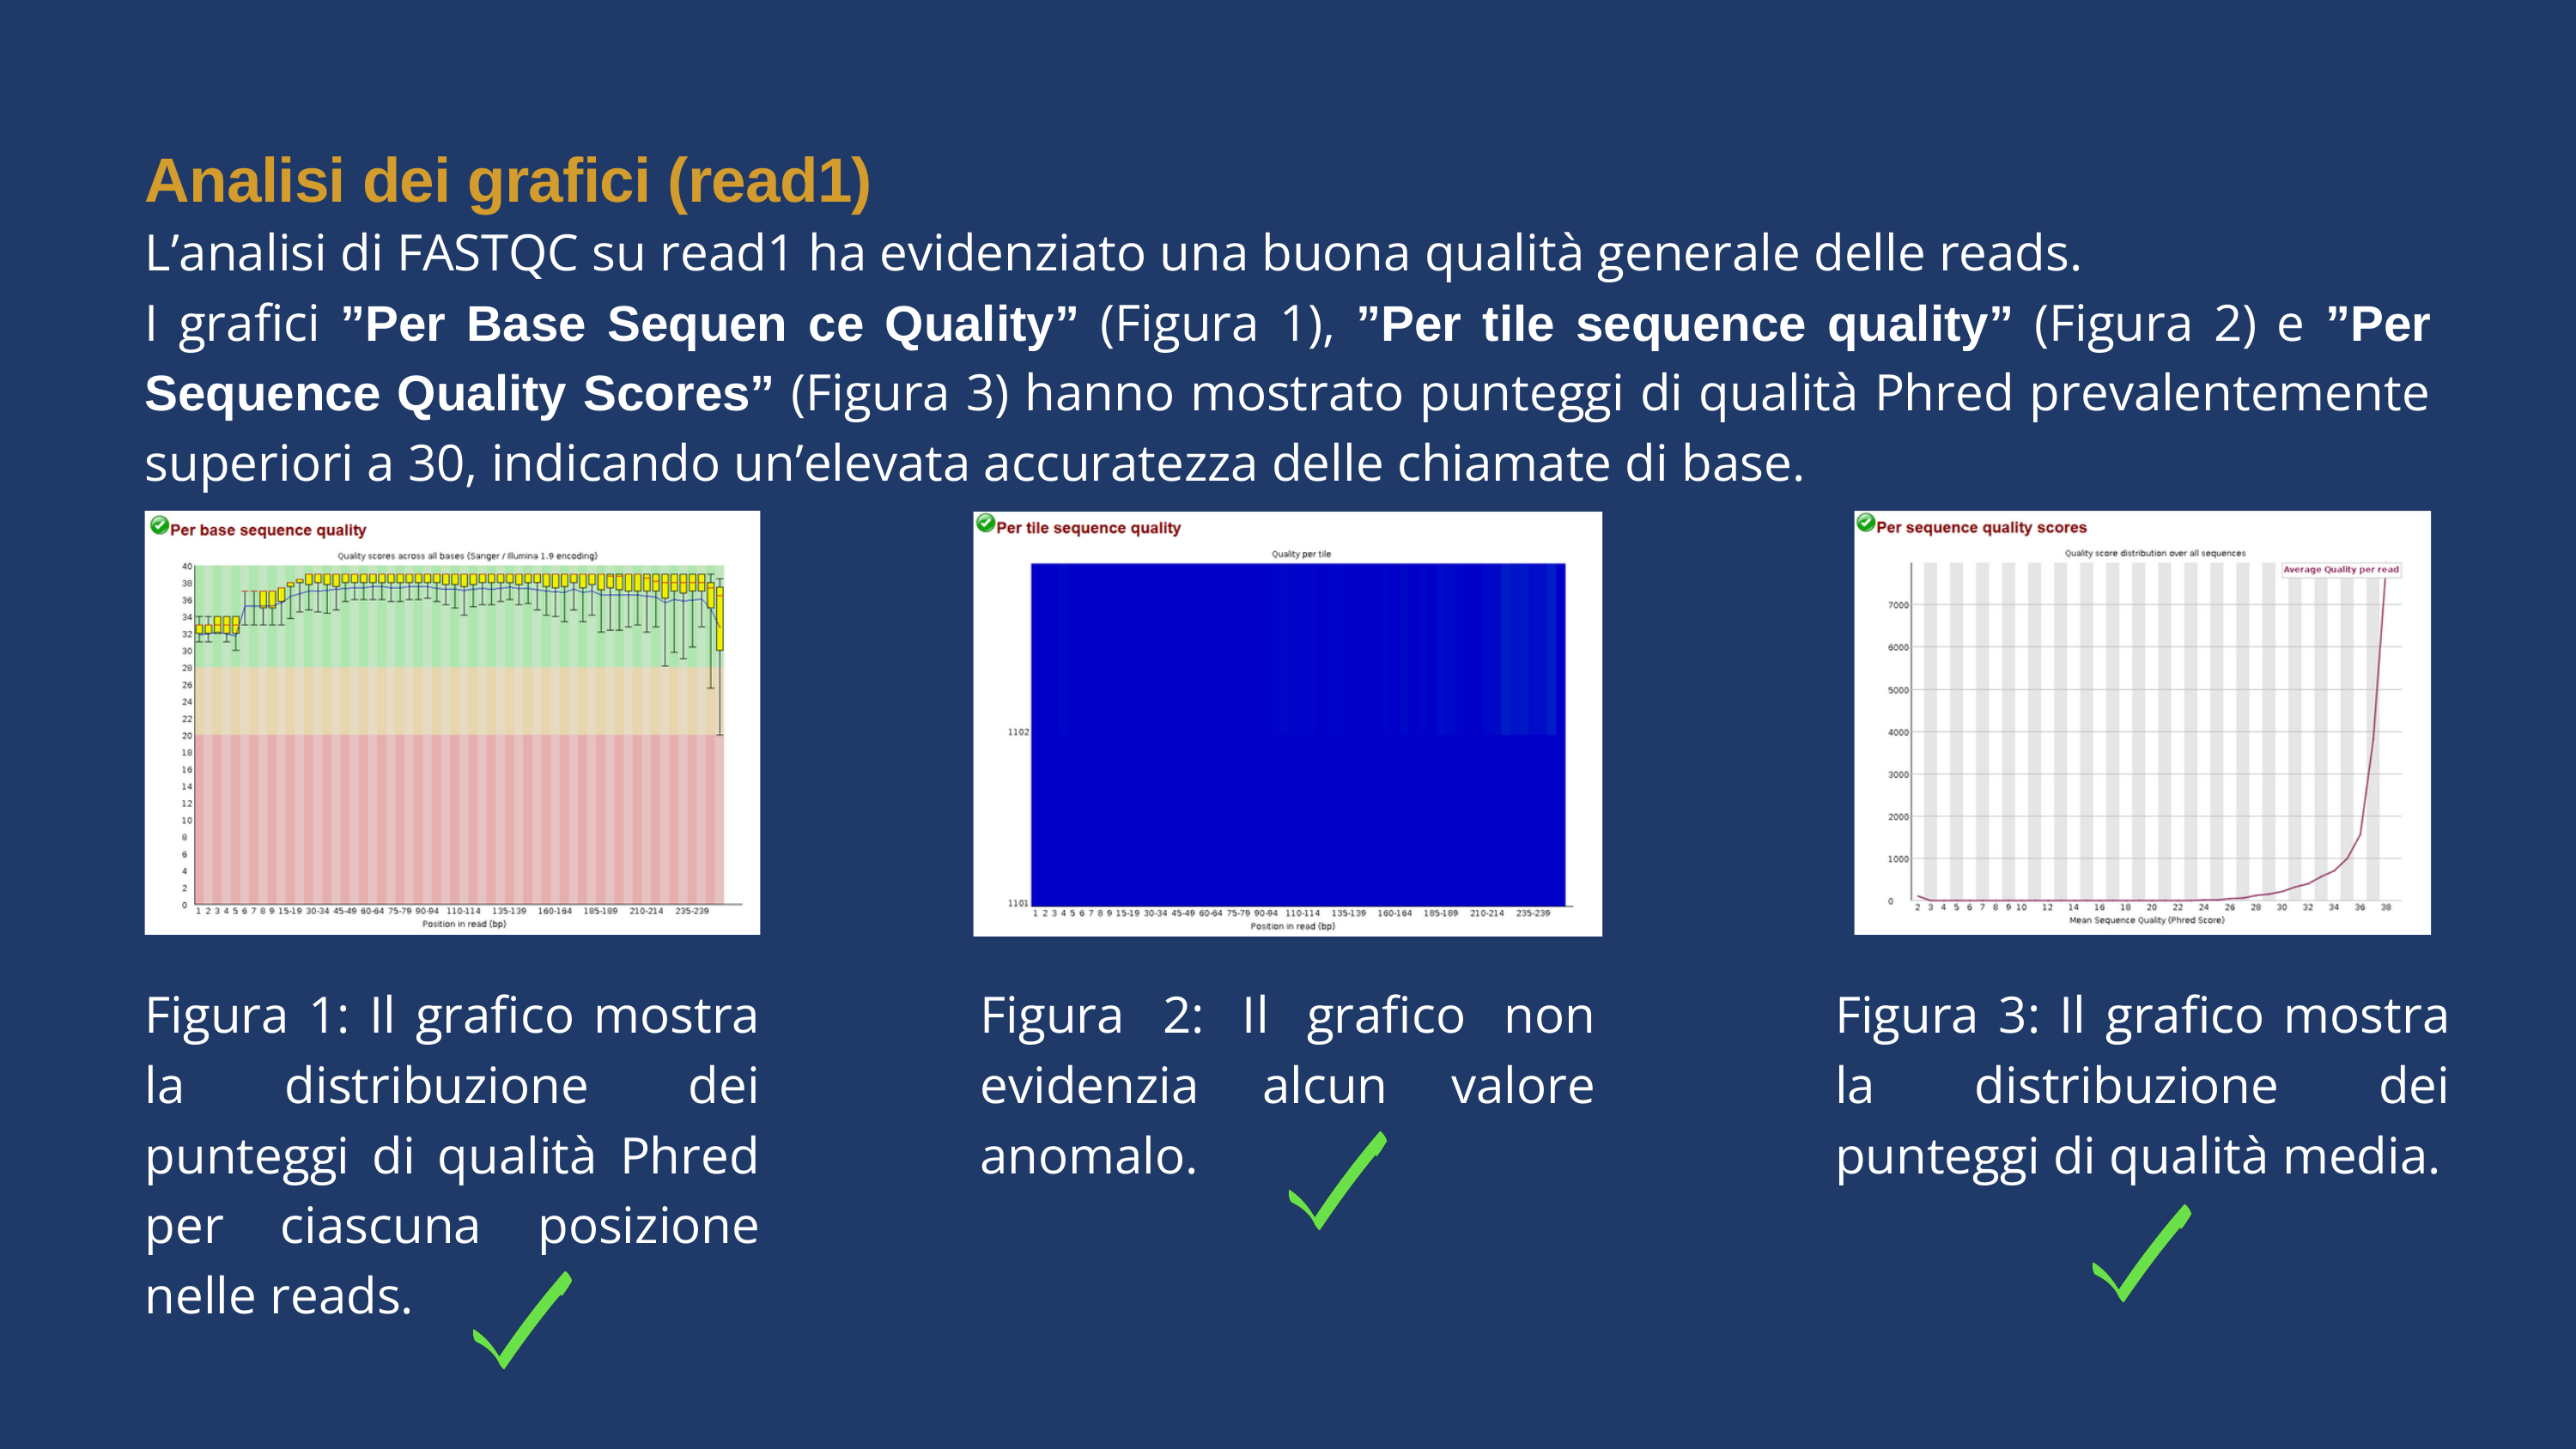

Analisi dei grafici (read1)
L’analisi di FASTQC su read1 ha evidenziato una buona qualità generale delle reads.
I grafici ”Per Base Sequen ce Quality” (Figura 1), ”Per tile sequence quality” (Figura 2) e ”Per Sequence Quality Scores” (Figura 3) hanno mostrato punteggi di qualità Phred prevalentemente superiori a 30, indicando un’elevata accuratezza delle chiamate di base.

Figura 1: Il grafico mostra la distribuzione dei punteggi di qualità Phred per ciascuna posizione nelle reads.
Figura 2: Il grafico non evidenzia alcun valore anomalo.
Figura 3: Il grafico mostra la distribuzione dei punteggi di qualità media.